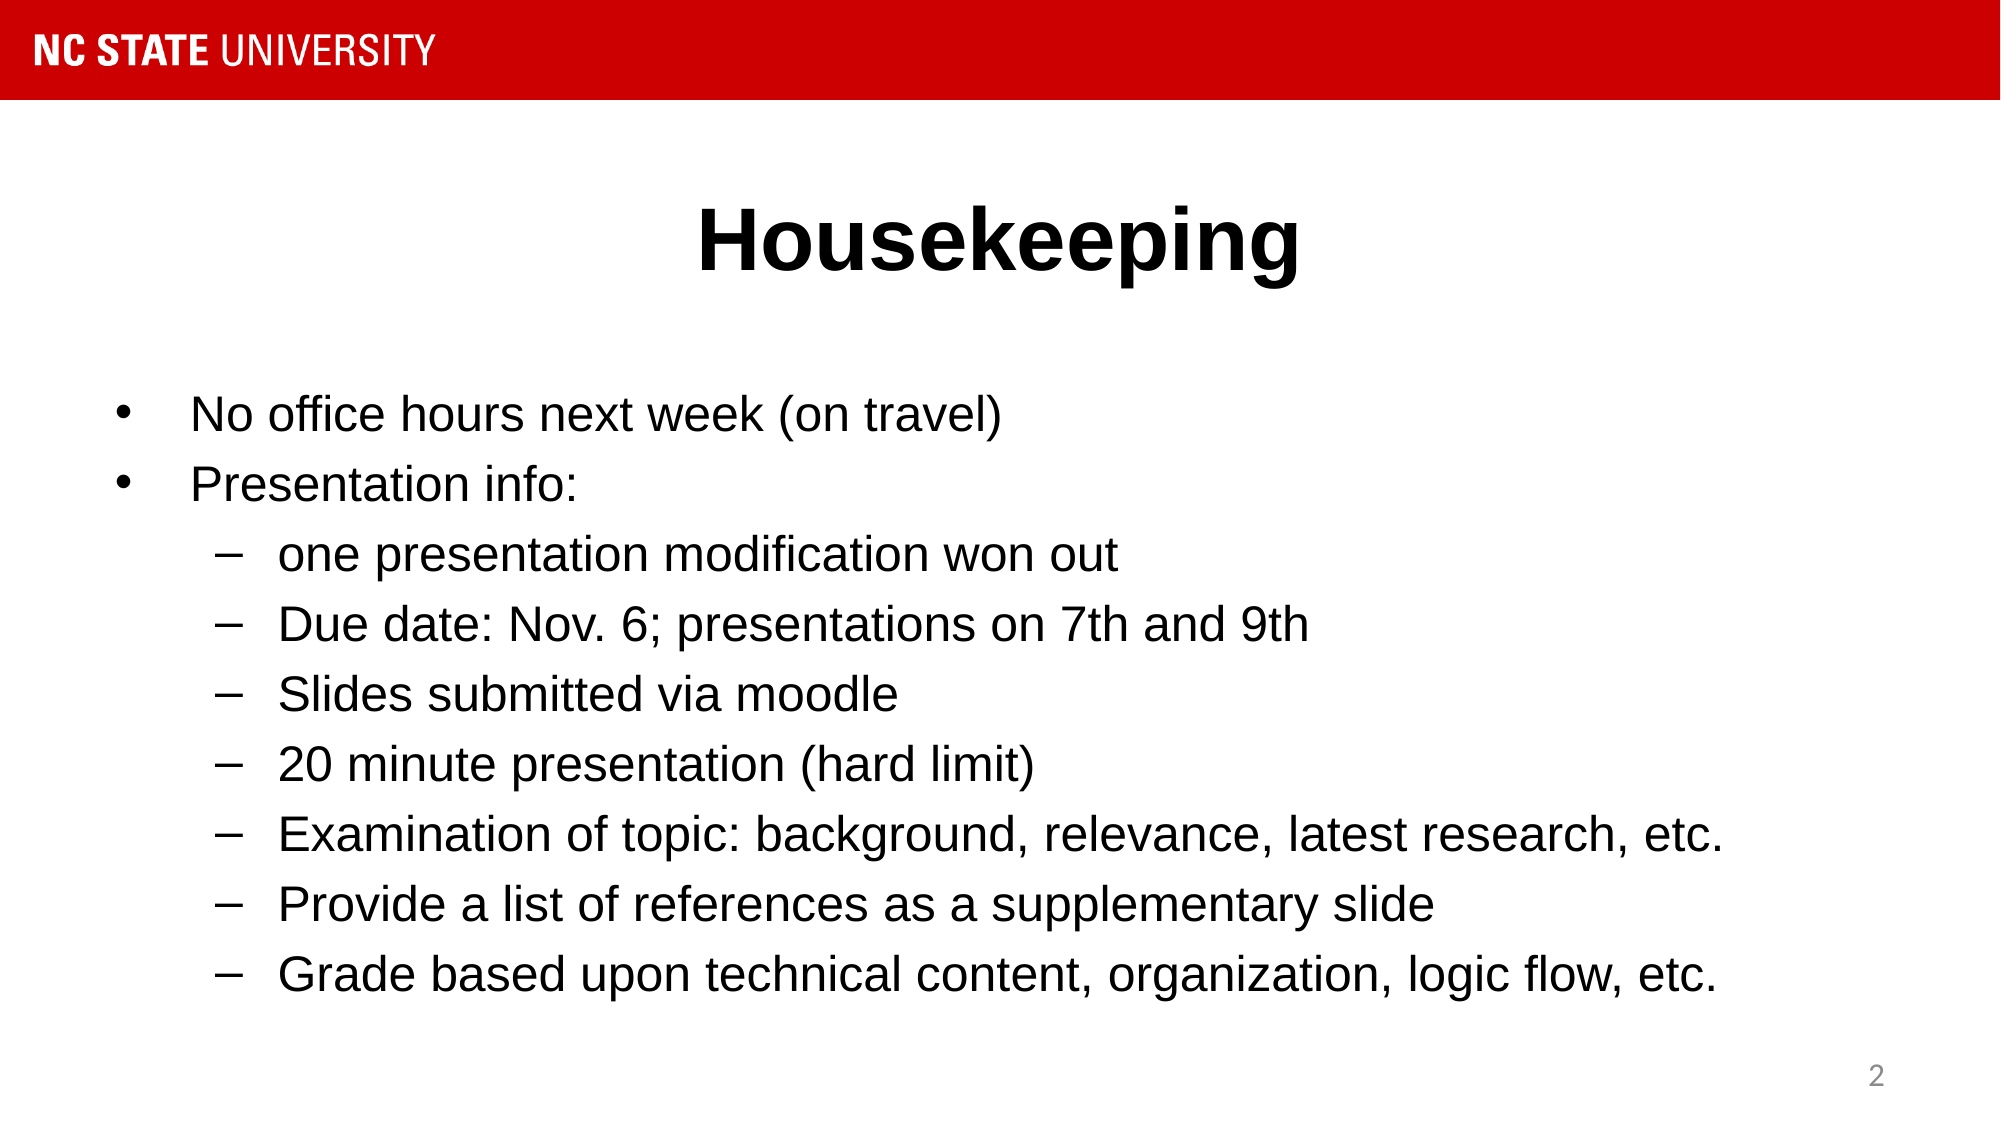

# Housekeeping
No office hours next week (on travel)
Presentation info:
one presentation modification won out
Due date: Nov. 6; presentations on 7th and 9th
Slides submitted via moodle
20 minute presentation (hard limit)
Examination of topic: background, relevance, latest research, etc.
Provide a list of references as a supplementary slide
Grade based upon technical content, organization, logic flow, etc.
2